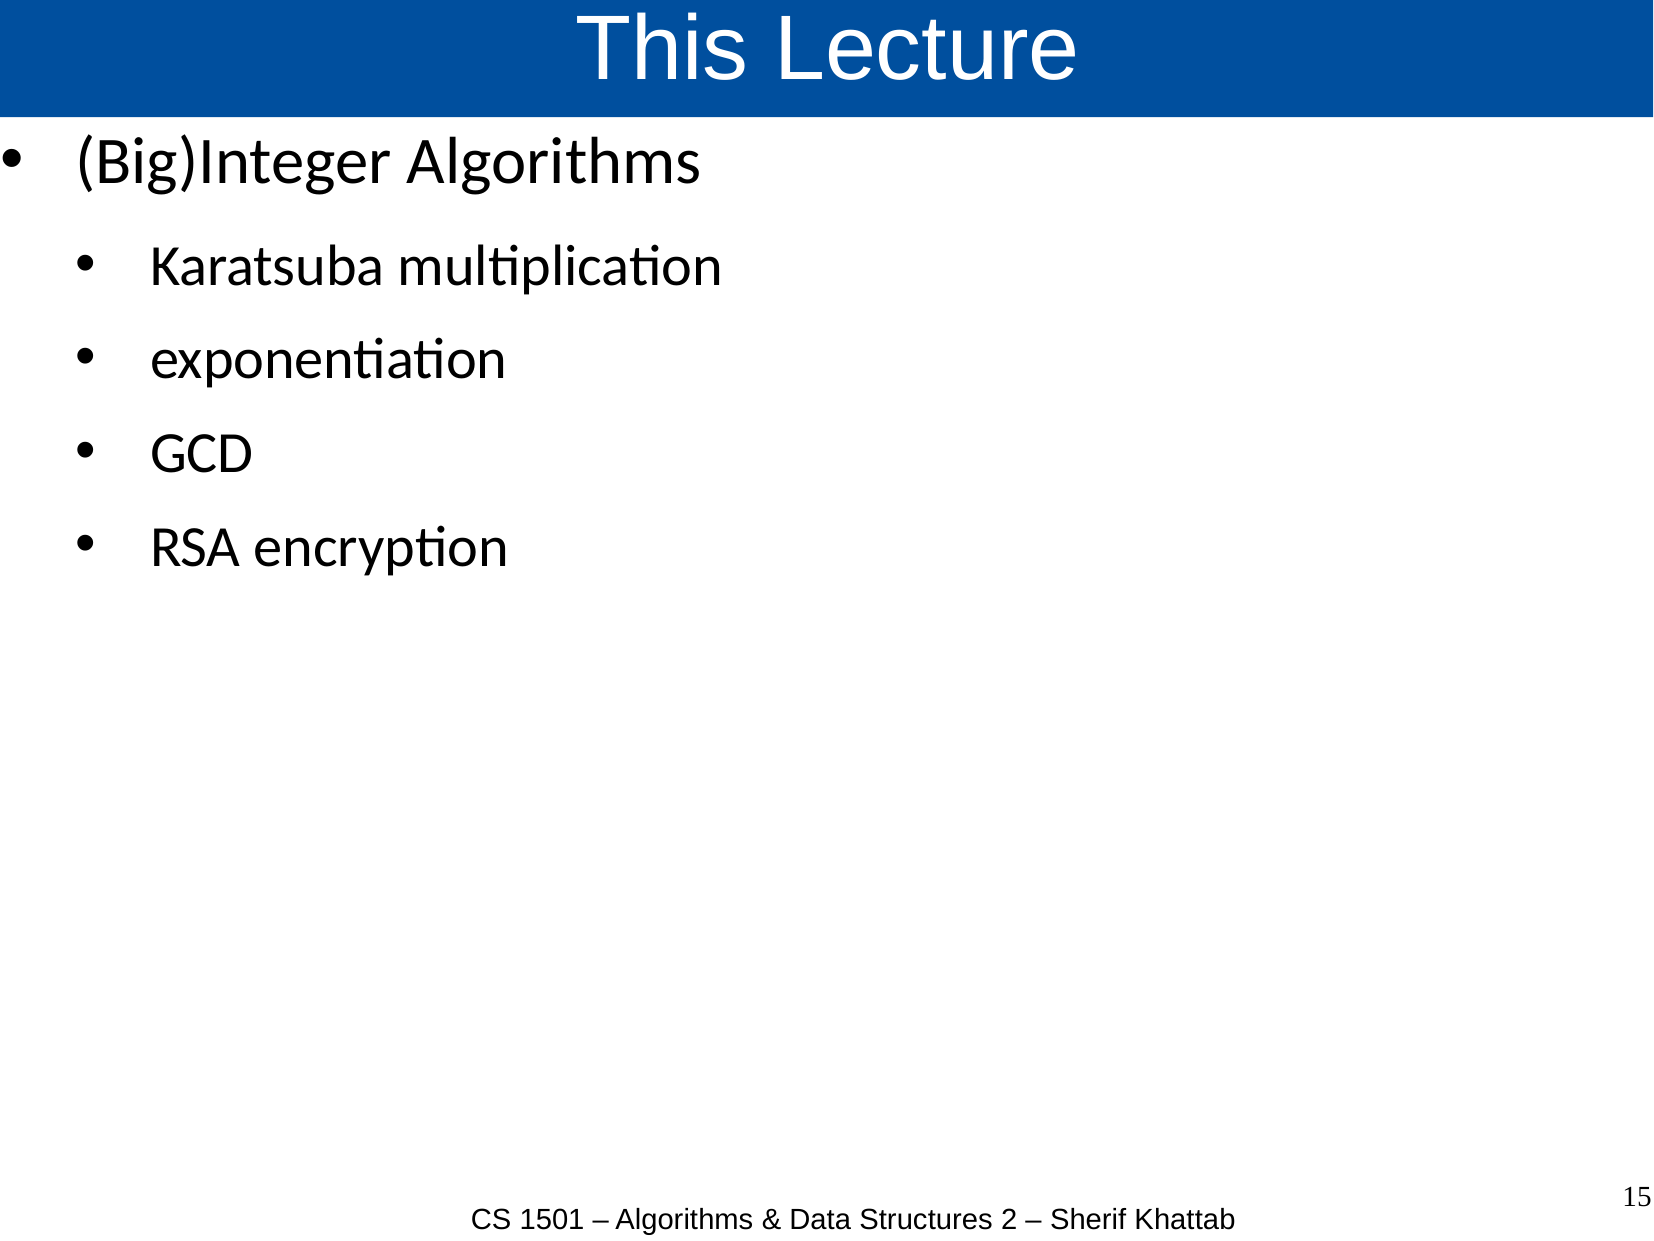

# This Lecture
(Big)Integer Algorithms
Karatsuba multiplication
exponentiation
GCD
RSA encryption
15
CS 1501 – Algorithms & Data Structures 2 – Sherif Khattab